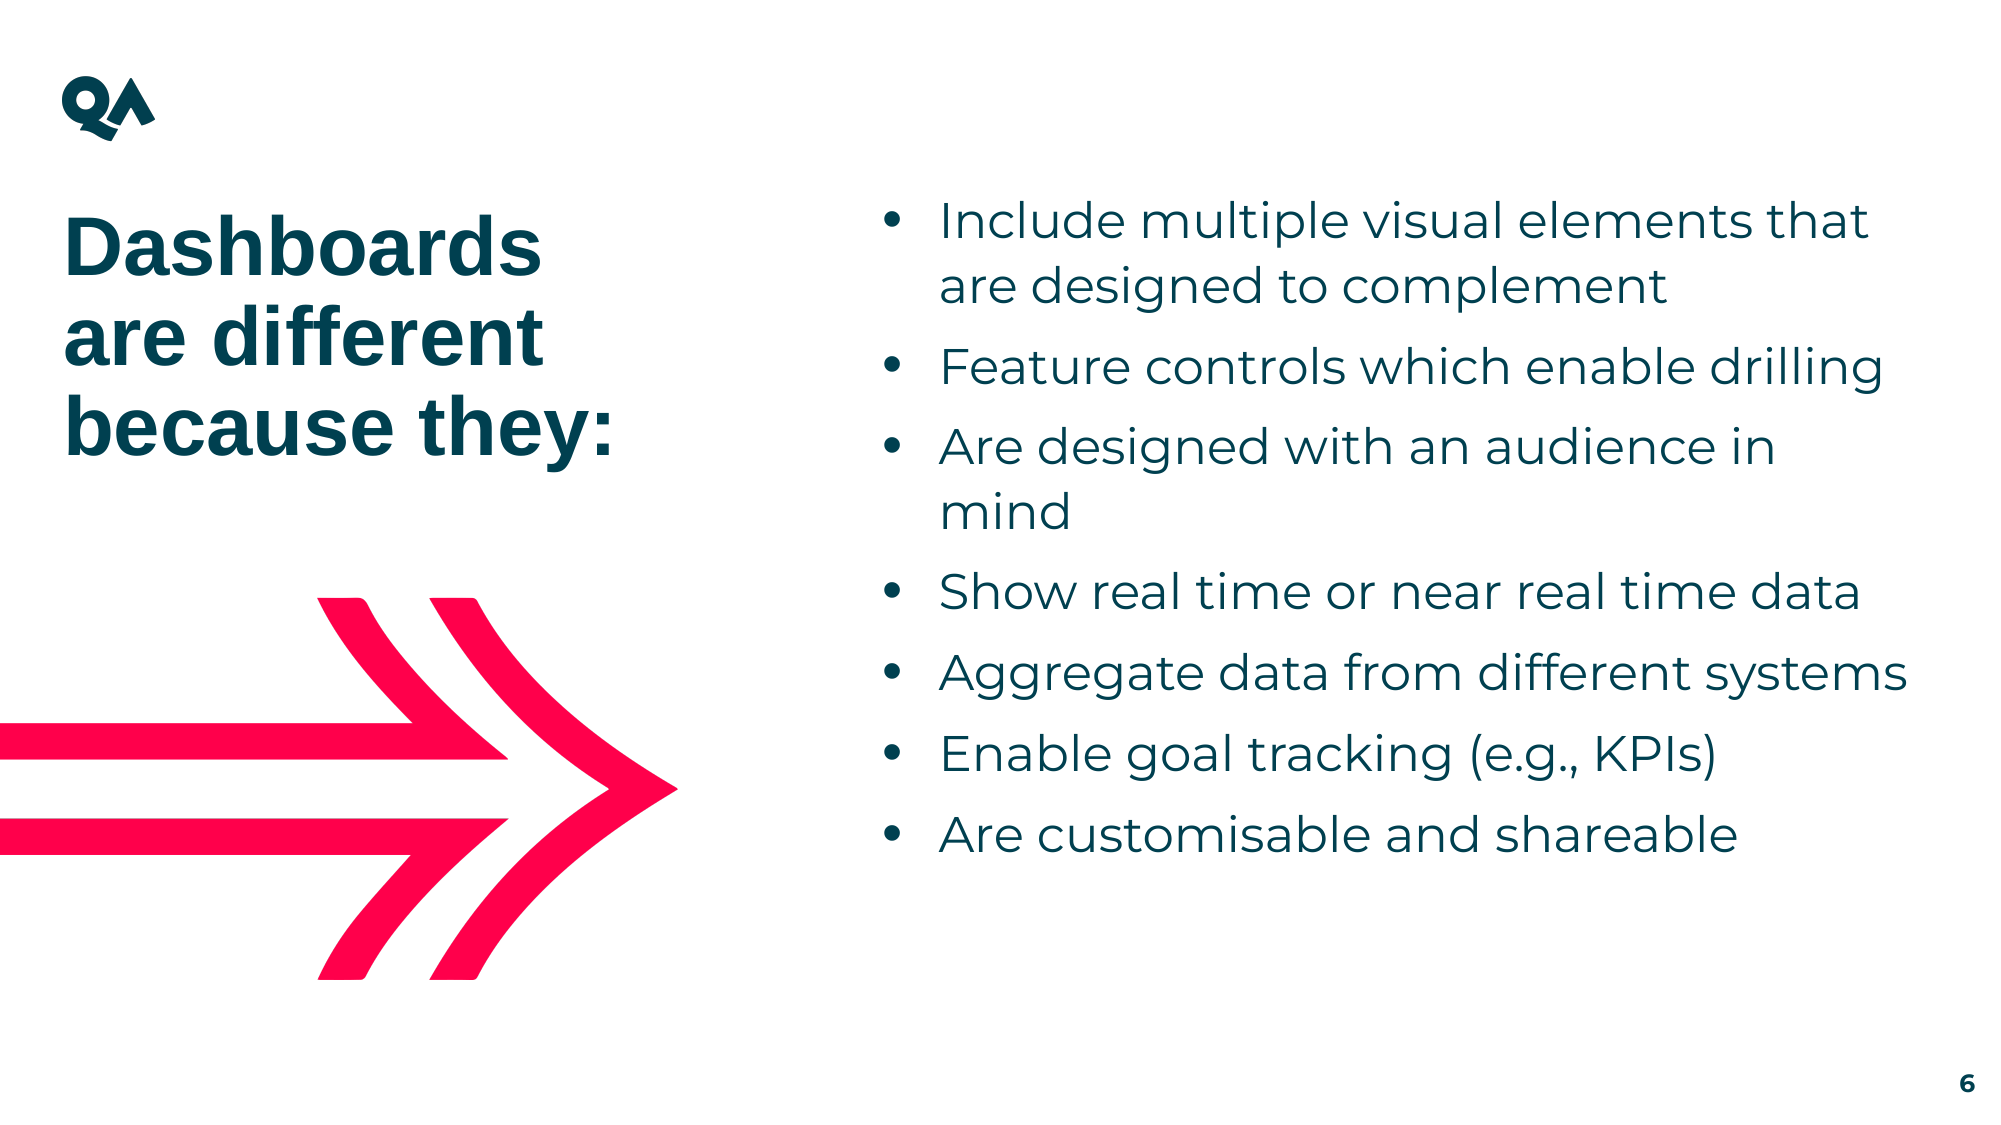

Include multiple visual elements that are designed to complement
Feature controls which enable drilling
Are designed with an audience in mind
Show real time or near real time data
Aggregate data from different systems
Enable goal tracking (e.g., KPIs)
Are customisable and shareable

Dashboards are different because they:
6